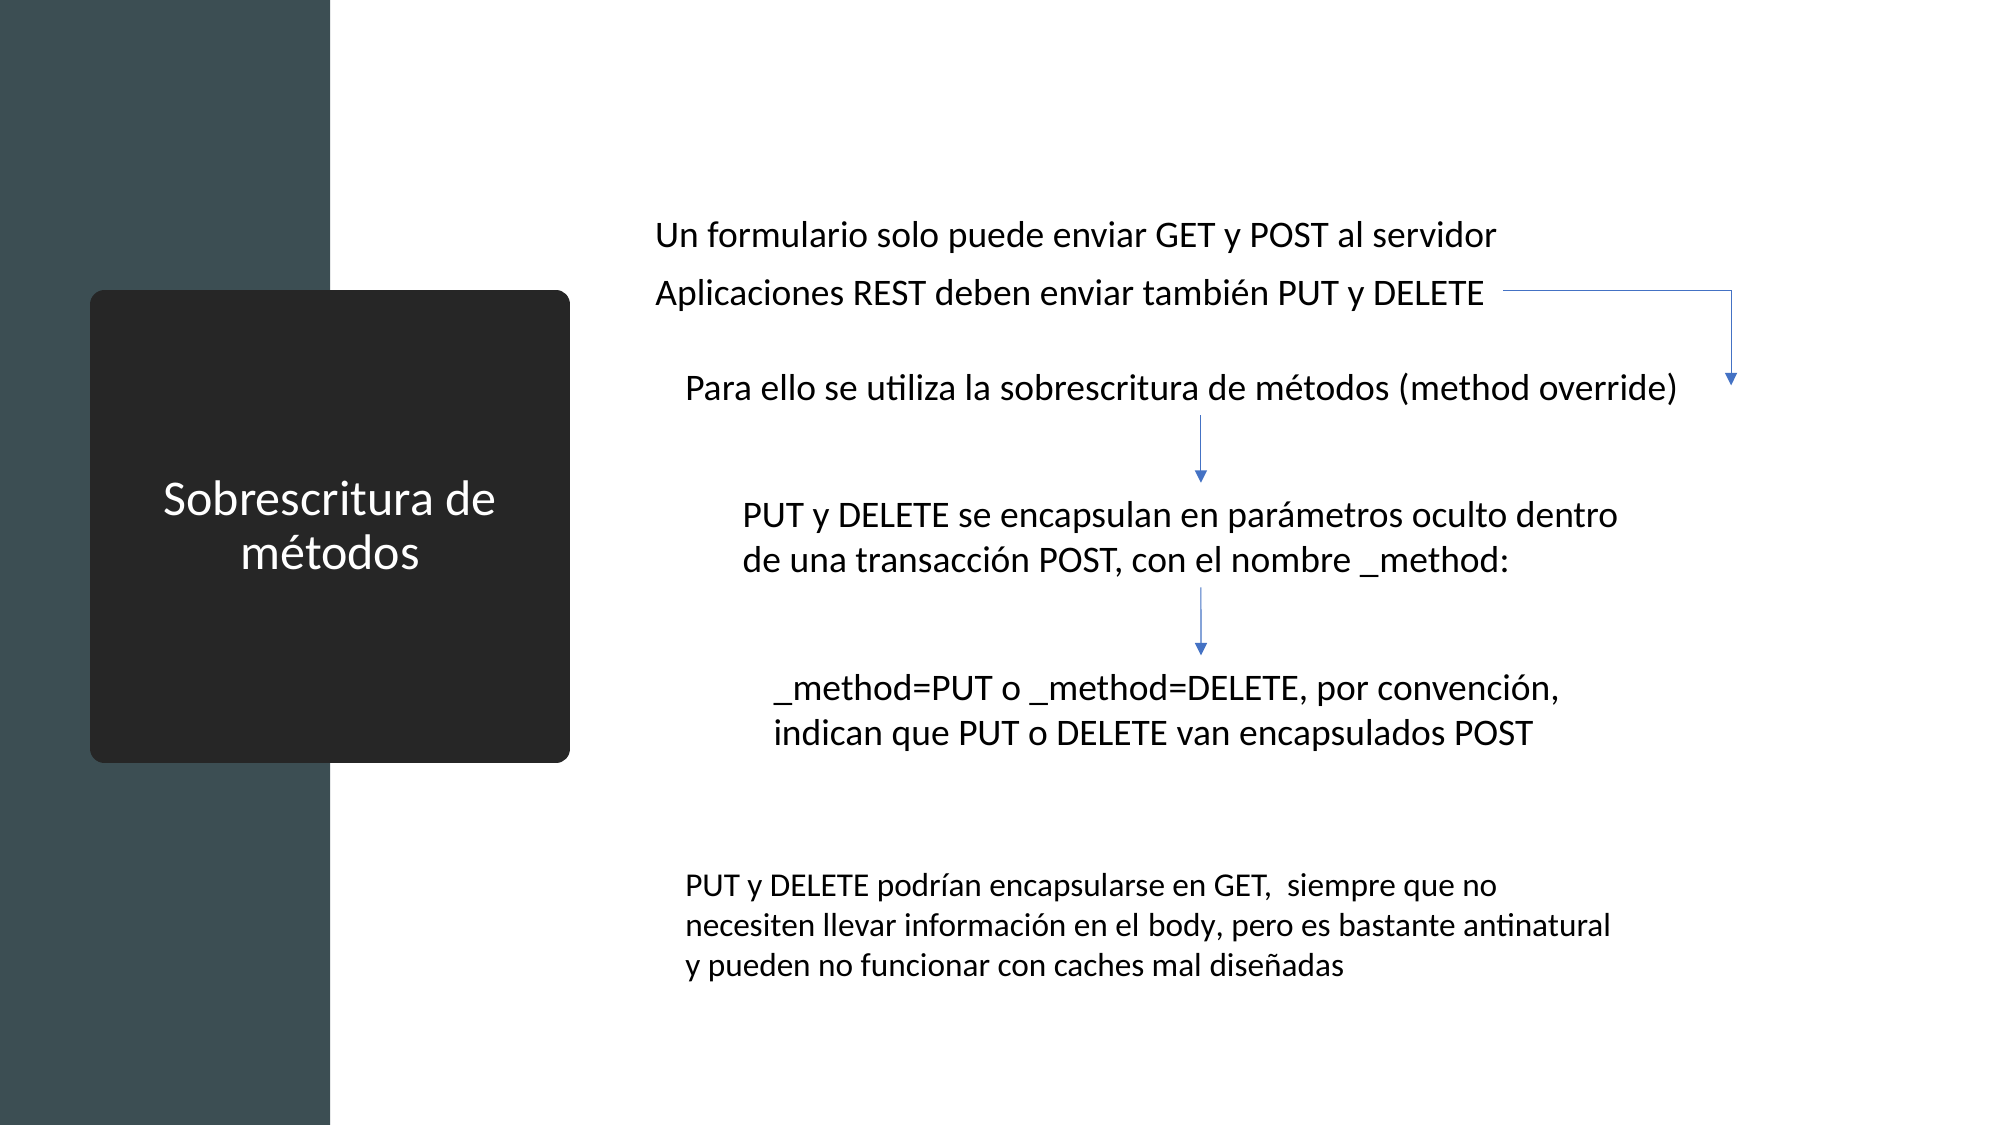

Un formulario solo puede enviar GET y POST al servidor
Aplicaciones REST deben enviar también PUT y DELETE
# Sobrescritura de métodos
Para ello se utiliza la sobrescritura de métodos (method override)
PUT y DELETE se encapsulan en parámetros oculto dentro de una transacción POST, con el nombre _method:
_method=PUT o _method=DELETE, por convención, indican que PUT o DELETE van encapsulados POST
PUT y DELETE podrían encapsularse en GET,  siempre que no necesiten llevar información en el body, pero es bastante antinatural y pueden no funcionar con caches mal diseñadas